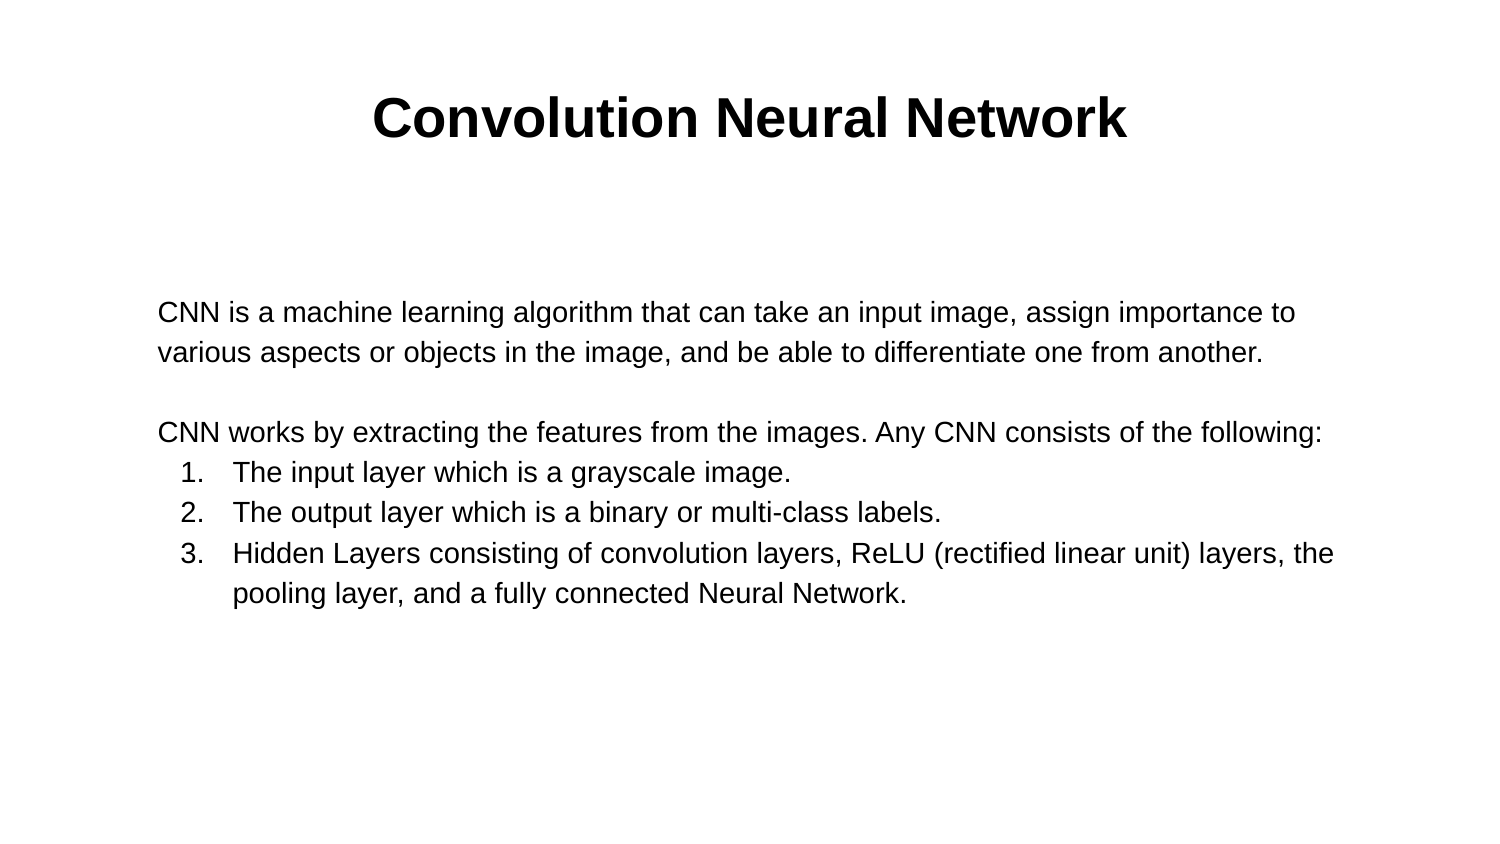

# Convolution Neural Network
CNN is a machine learning algorithm that can take an input image, assign importance to various aspects or objects in the image, and be able to differentiate one from another.

CNN works by extracting the features from the images. Any CNN consists of the following:
The input layer which is a grayscale image.
The output layer which is a binary or multi-class labels.
Hidden Layers consisting of convolution layers, ReLU (rectified linear unit) layers, the pooling layer, and a fully connected Neural Network.